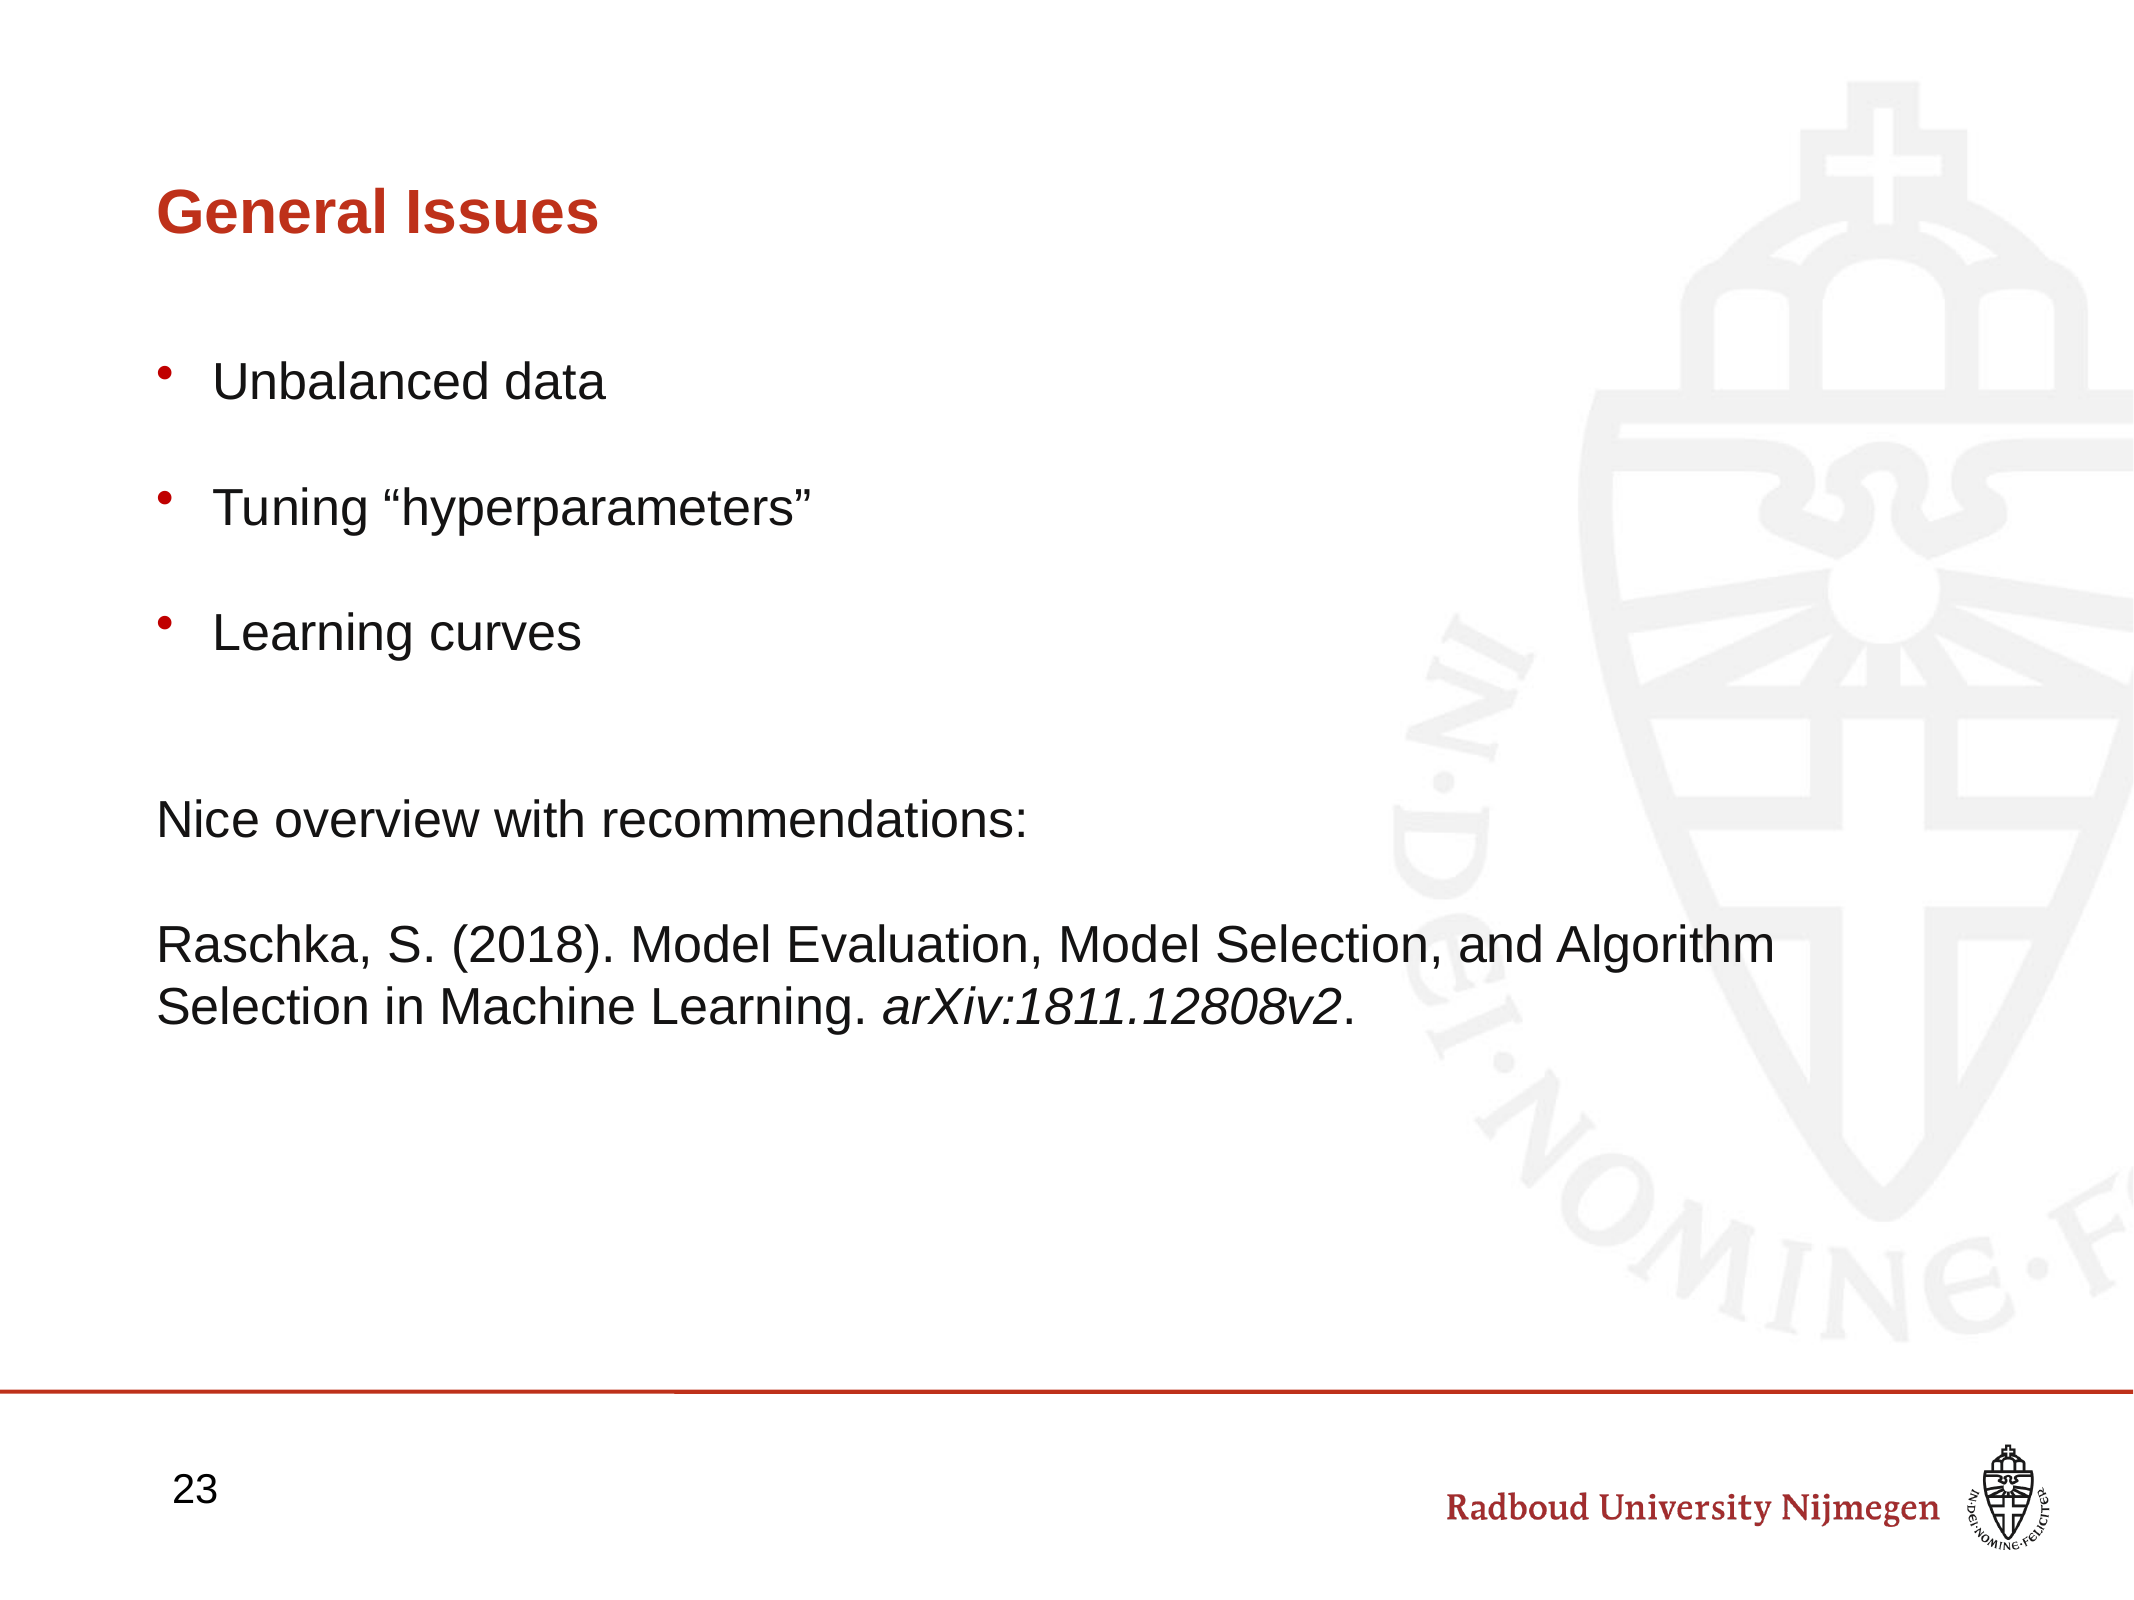

# General Issues
Unbalanced data

Tuning “hyperparameters”

Learning curves

Nice overview with recommendations:

Raschka, S. (2018). Model Evaluation, Model Selection, and Algorithm Selection in Machine Learning. arXiv:1811.12808v2.
23